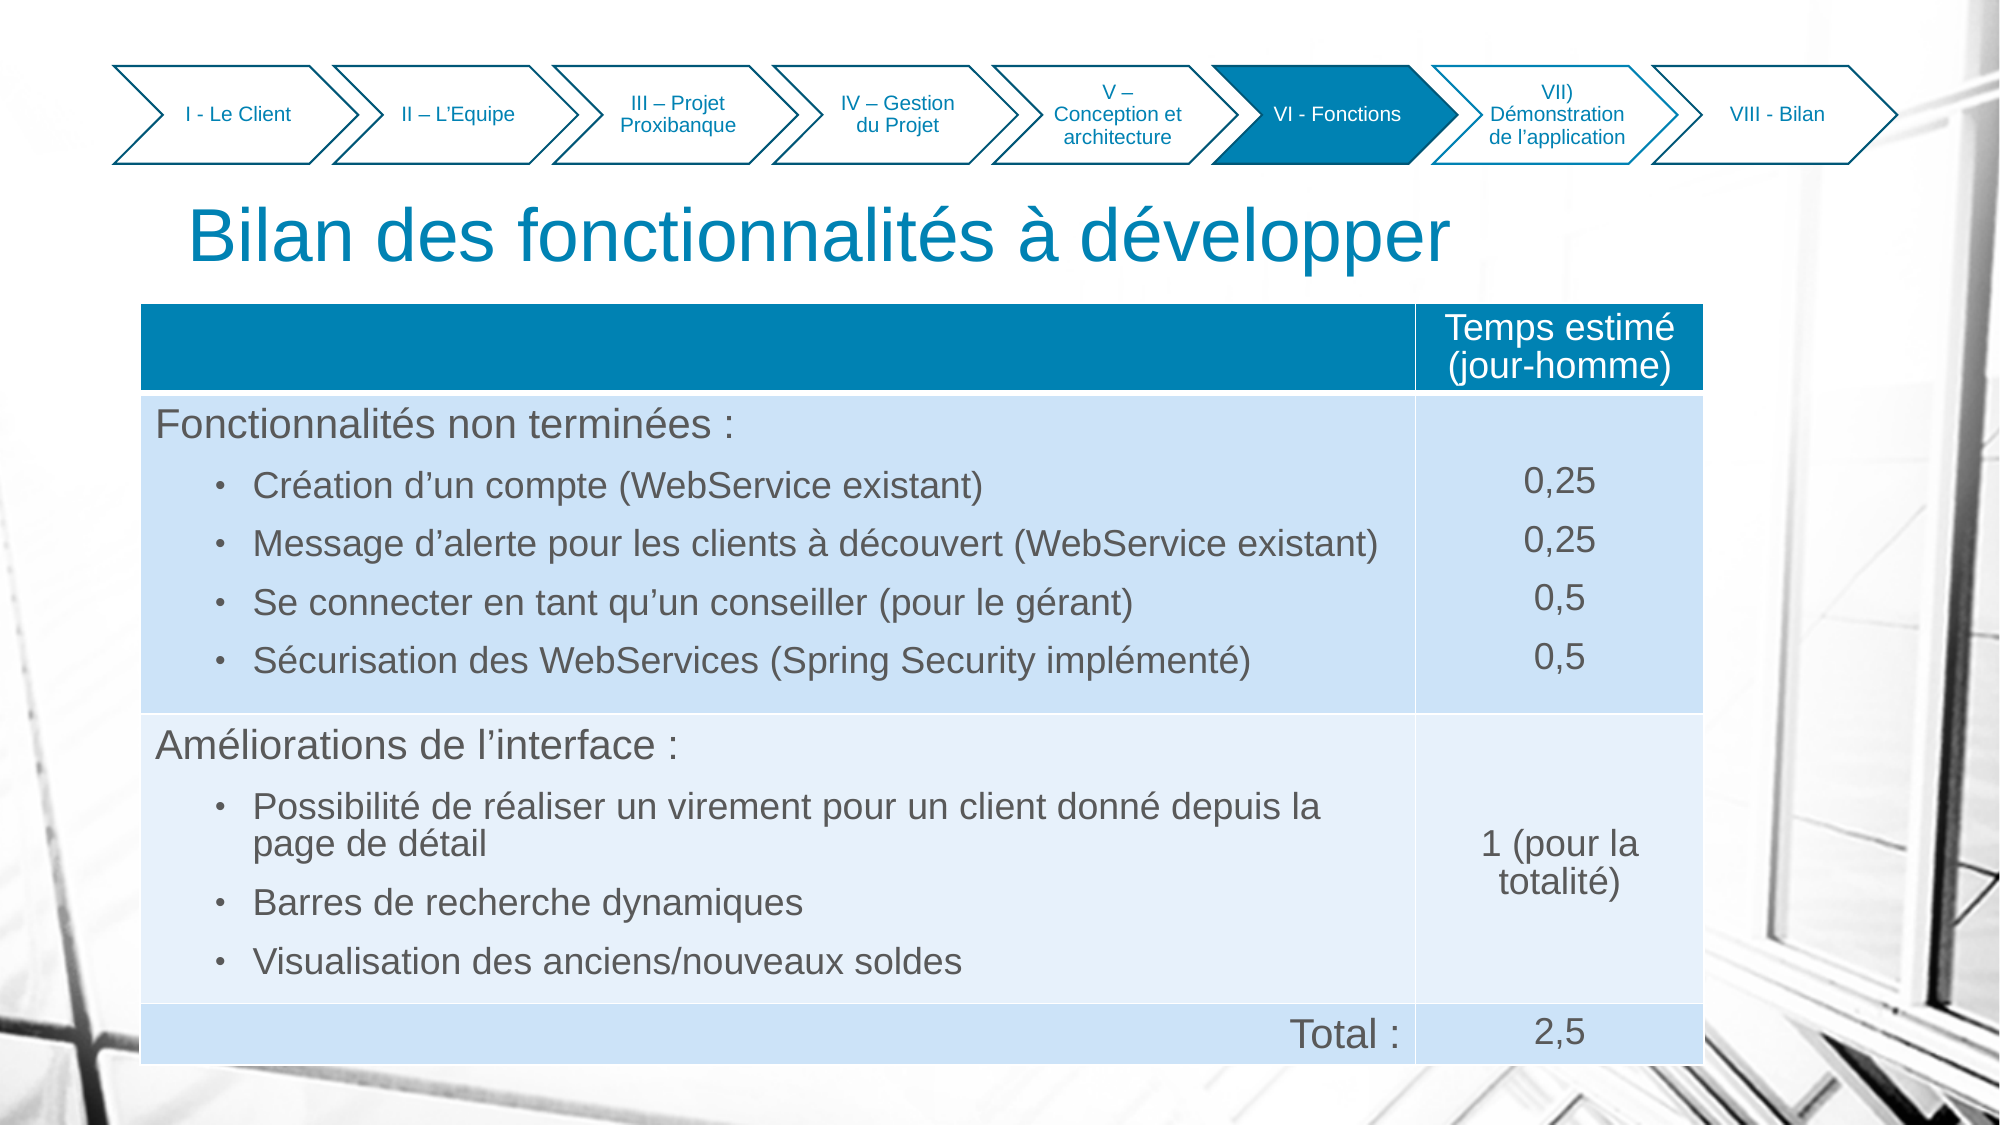

I - Le Client
II – L’Equipe
III – Projet Proxibanque
IV – Gestion du Projet
V – Conception et architecture
VI - Fonctions
VII) Démonstration de l’application
VIII - Bilan
# Bilan des fonctionnalités à développer
|  | Temps estimé (jour-homme) |
| --- | --- |
| Fonctionnalités non terminées : Création d’un compte (WebService existant) Message d’alerte pour les clients à découvert (WebService existant) Se connecter en tant qu’un conseiller (pour le gérant) Sécurisation des WebServices (Spring Security implémenté) | 0,25 0,25 0,5 0,5 |
| Améliorations de l’interface : Possibilité de réaliser un virement pour un client donné depuis la page de détail Barres de recherche dynamiques Visualisation des anciens/nouveaux soldes | 1 (pour la totalité) |
| Total : | 2,5 |